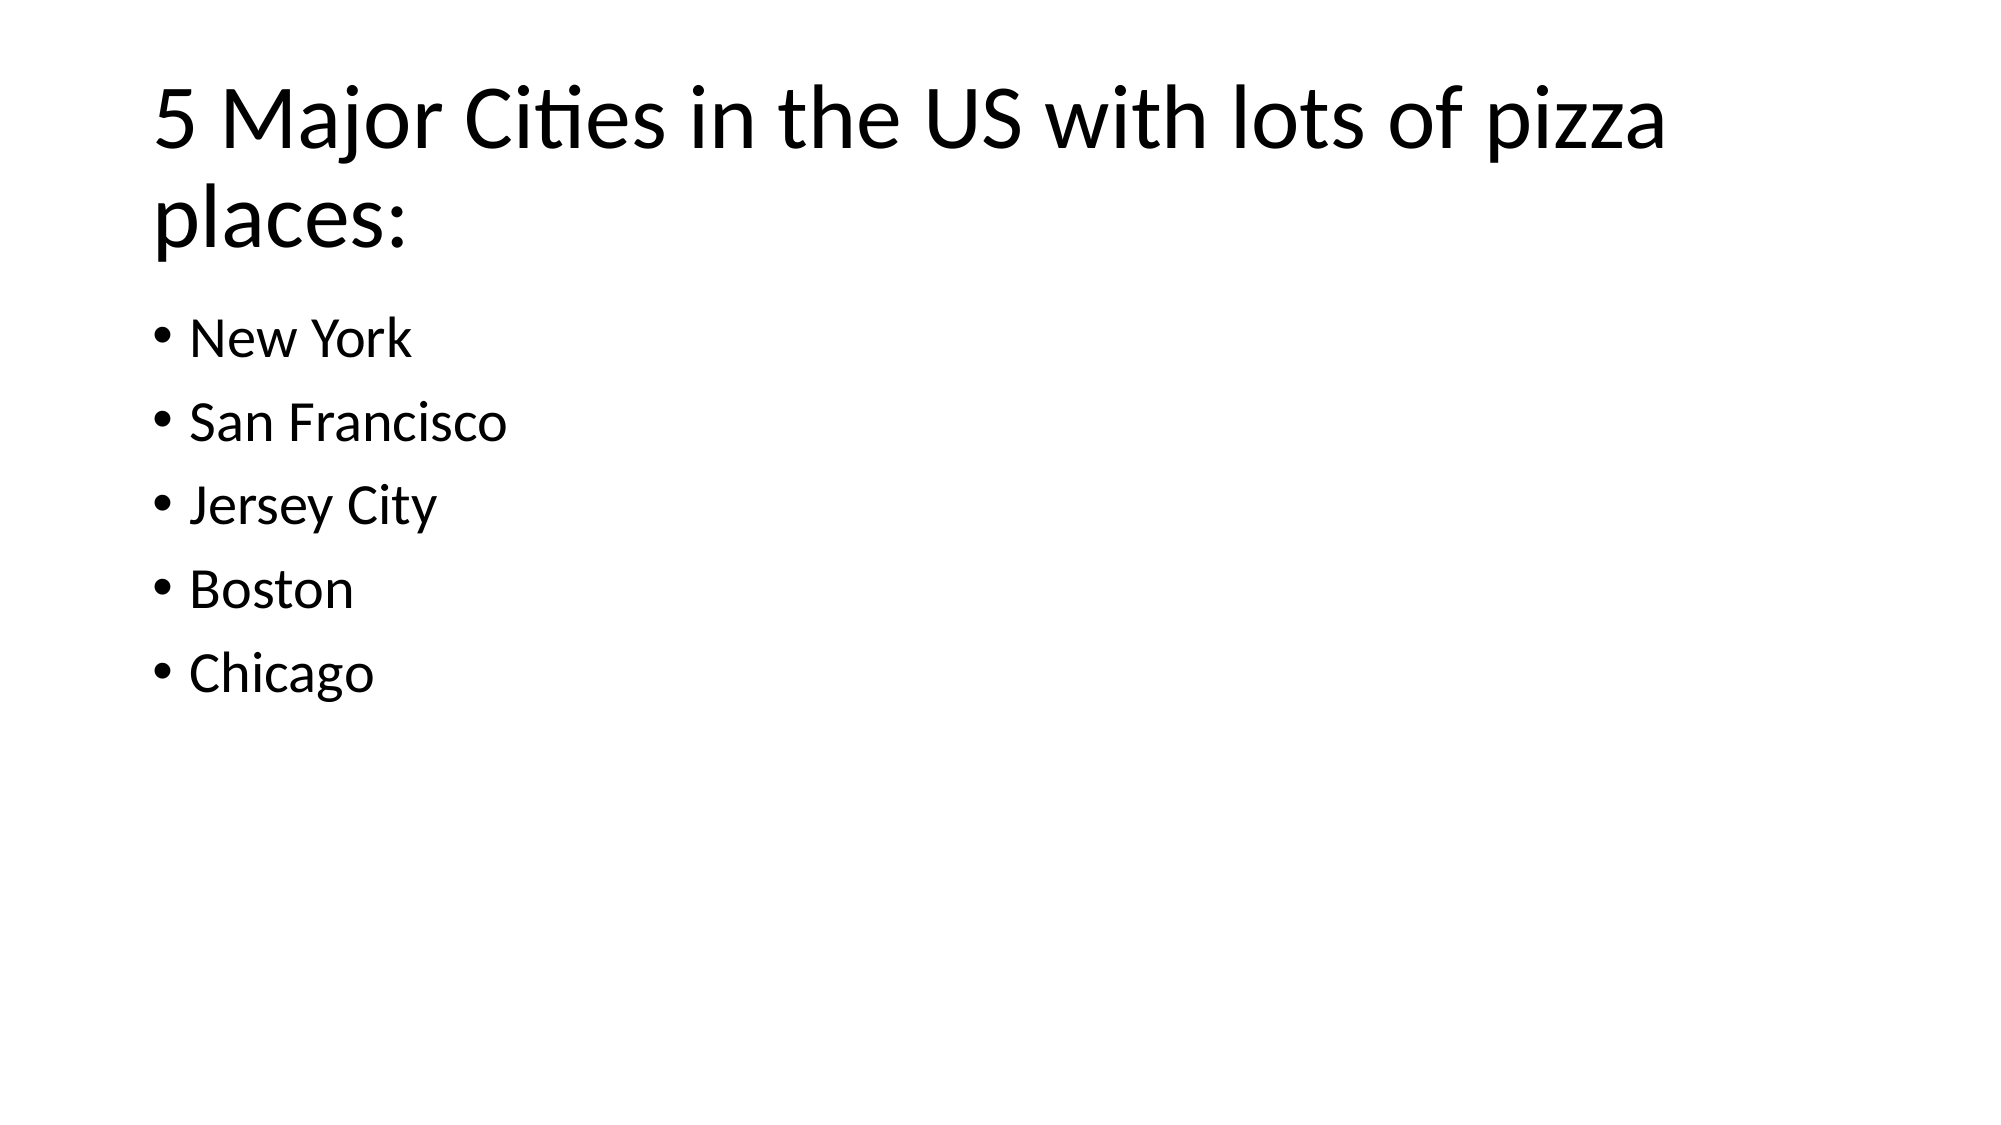

# 5 Major Cities in the US with lots of pizza places:
New York
San Francisco
Jersey City
Boston
Chicago